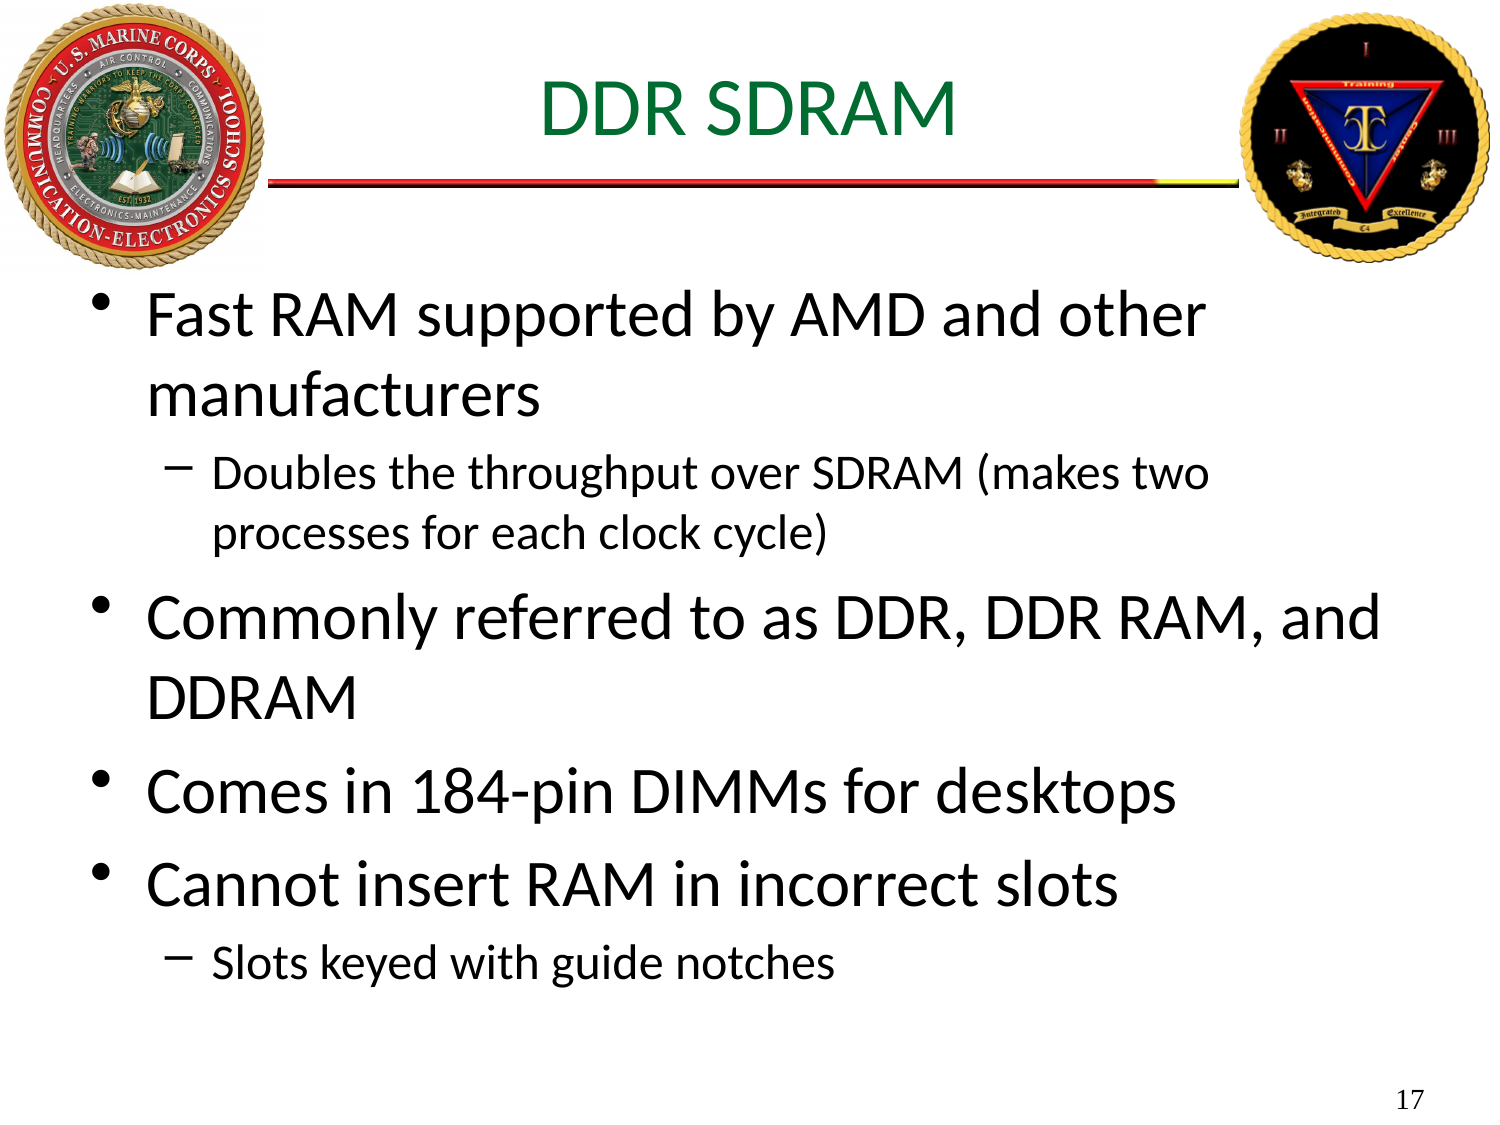

# DDR SDRAM
Fast RAM supported by AMD and other manufacturers
Doubles the throughput over SDRAM (makes two processes for each clock cycle)
Commonly referred to as DDR, DDR RAM, and DDRAM
Comes in 184-pin DIMMs for desktops
Cannot insert RAM in incorrect slots
Slots keyed with guide notches